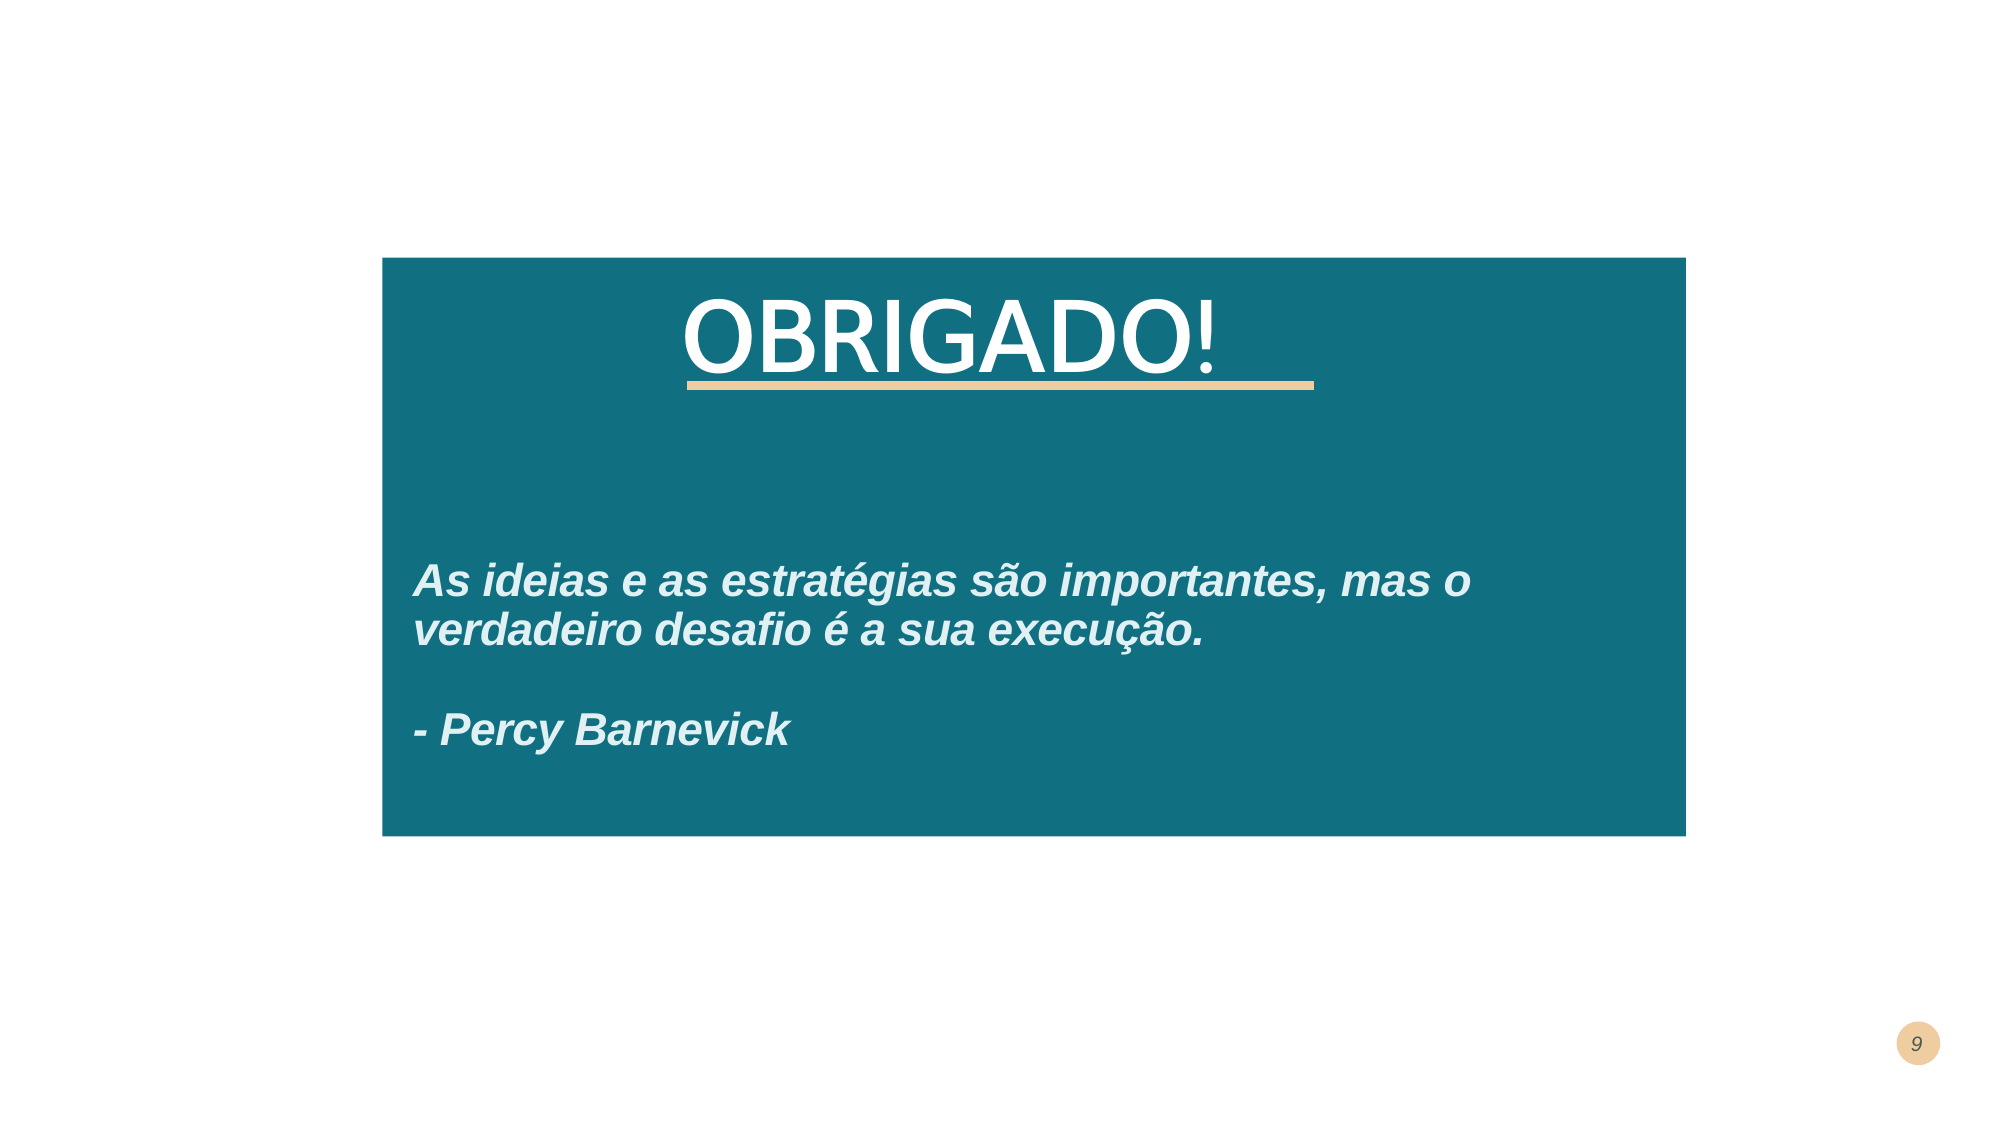

OBRIGADO!

As ideias e as estratégias são importantes, mas o verdadeiro desafio é a sua execução.

- Percy Barnevick
9